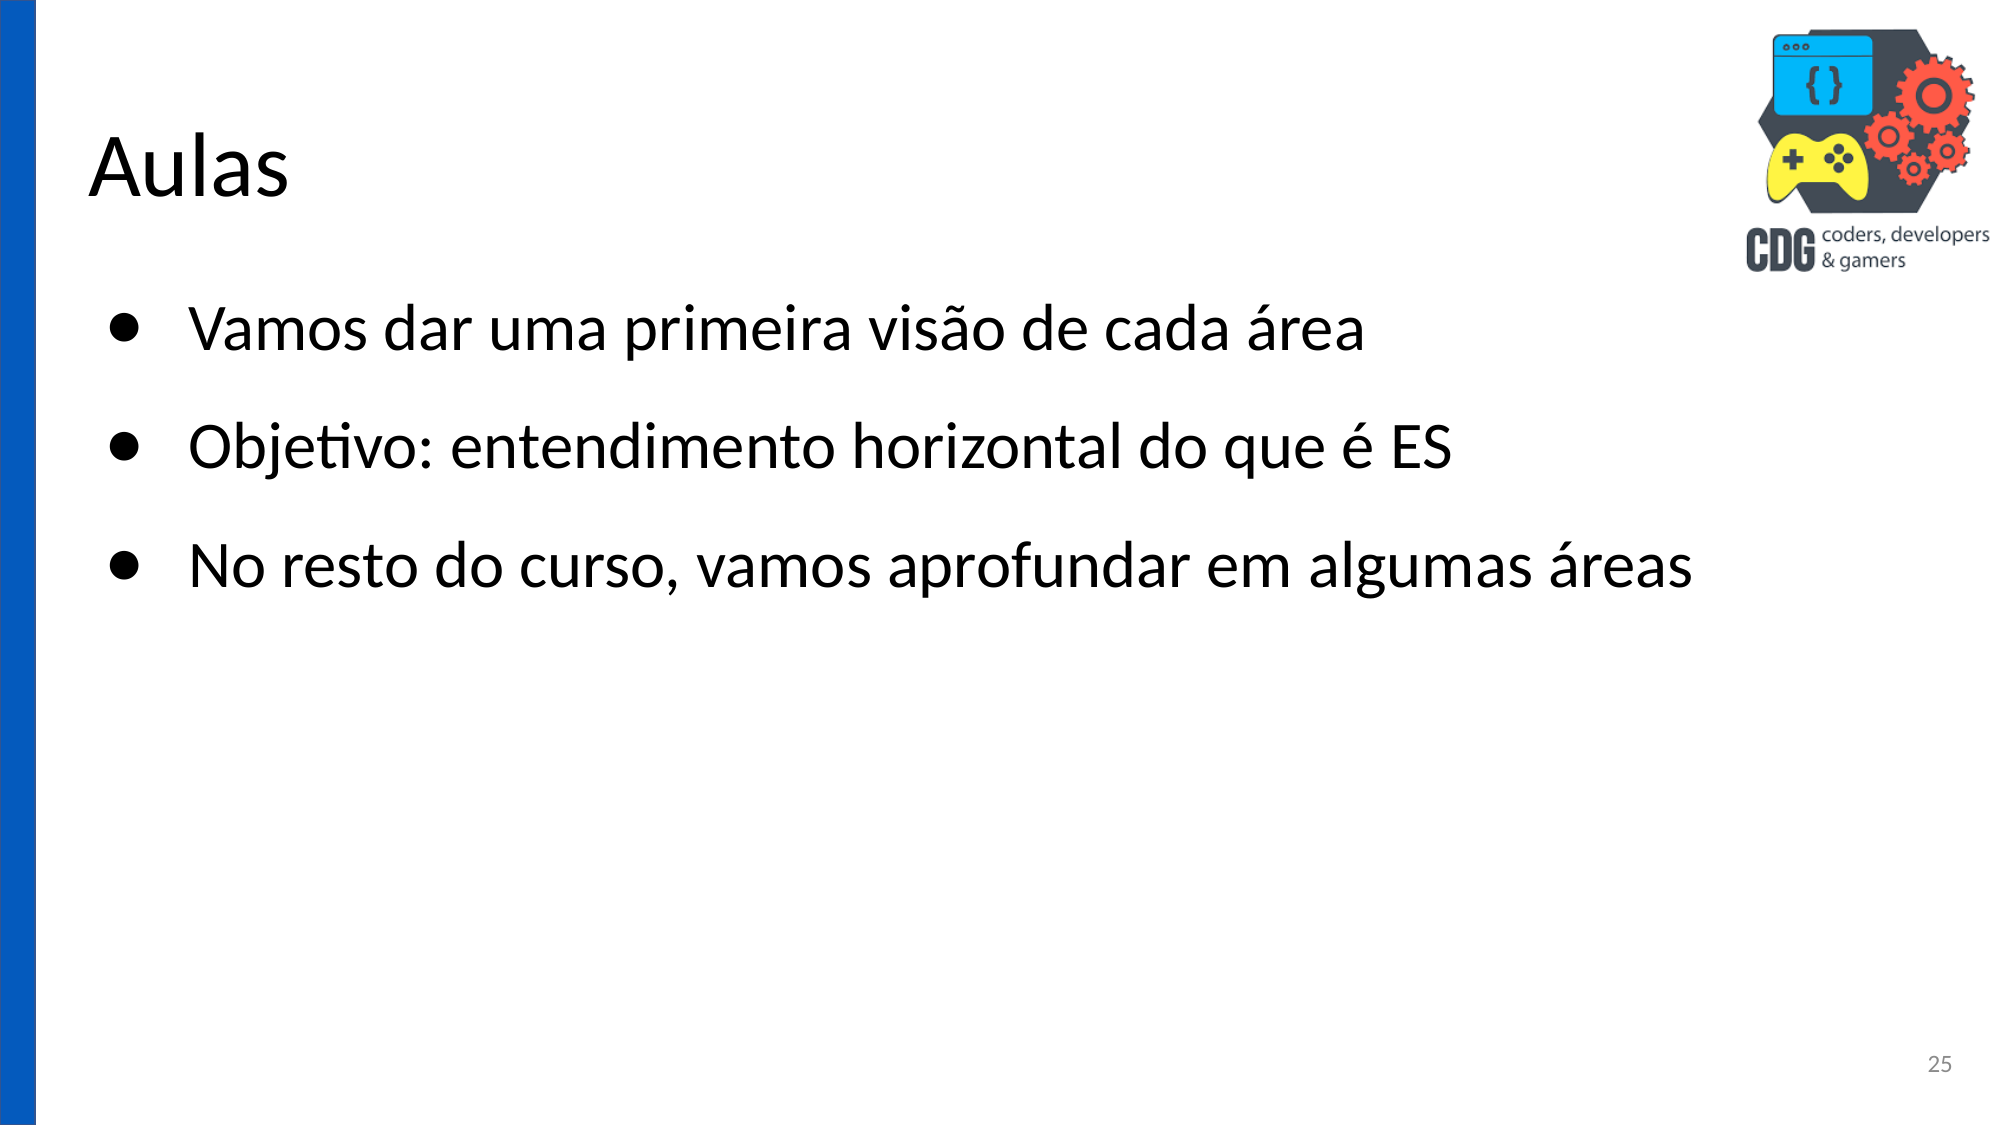

# Aulas
Vamos dar uma primeira visão de cada área
Objetivo: entendimento horizontal do que é ES
No resto do curso, vamos aprofundar em algumas áreas
25